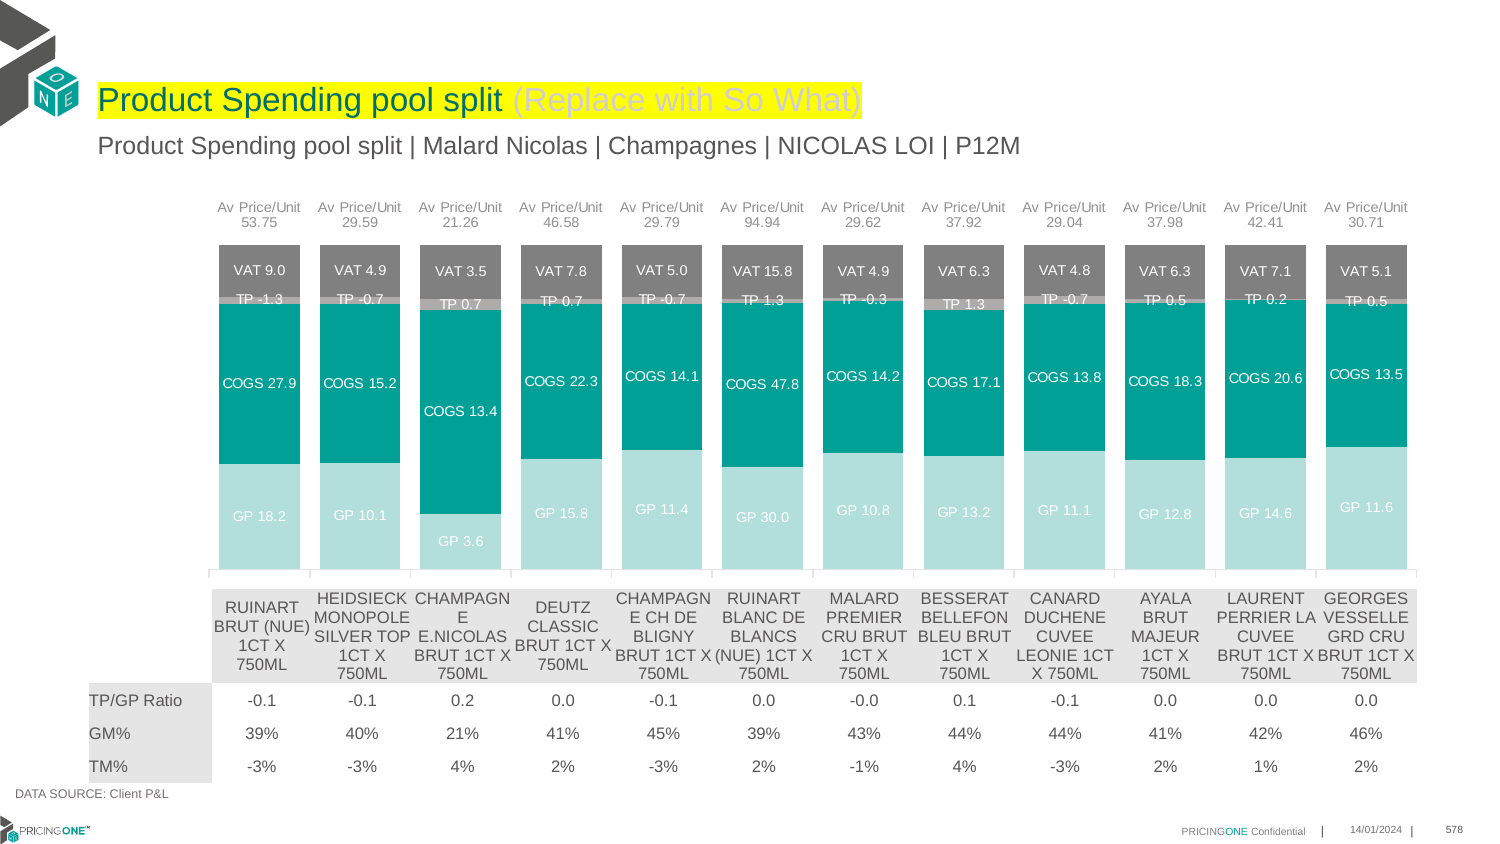

# Product Spending pool split (Replace with So What)
Product Spending pool split | Malard Nicolas | Champagnes | NICOLAS LOI | P12M

### Chart

| Category | GP | COGS | TP | VAT |
|---|---|---|---|---|
| Av Price/Unit 53.75 | 18.17873327674024 | 27.88075636672326 | -1.2667366440294288 | 8.95854555744199 |
| Av Price/Unit 29.59 | 10.126760737065911 | 15.236788802267895 | -0.703143208126626 | 4.932081266241434 |
| Av Price/Unit 21.26 | 3.617009983722192 | 13.383330493760173 | 0.7153404774823642 | 3.543136190992944 |
| Av Price/Unit 46.58 | 15.817014208389717 | 22.315984844384303 | 0.6841268380694672 | 7.763419034731616 |
| Av Price/Unit 29.79 | 11.426925867507887 | 14.079412933753945 | -0.6850980021030466 | 4.964248159831752 |
| Av Price/Unit 94.94 | 30.020923333333332 | 47.808209999999995 | 1.2903111111111087 | 15.823888888888893 |
| Av Price/Unit 29.62 | 10.79764201183432 | 14.176635384615388 | -0.2868650493096574 | 4.93747534516765 |
| Av Price/Unit 37.92 | 13.234483447098976 | 17.09123686006826 | 1.2783752559726942 | 6.320819112627986 |
| Av Price/Unit 29.04 | 11.076085796269727 | 13.825908034433287 | -0.69826355810617 | 4.840746054519369 |
| Av Price/Unit 37.98 | 12.795006358381503 | 18.34058439306358 | 0.5182307000642332 | 6.3307642903018575 |
| Av Price/Unit 42.41 | 14.588674373259053 | 20.56598356545961 | 0.1888889507892344 | 7.0687093779015715 |
| Av Price/Unit 30.71 | 11.619650678733032 | 13.506969683257921 | 0.4634398944193059 | 5.118024132730014 |
|  | RUINART BRUT (NUE) 1CT X 750ML | HEIDSIECK MONOPOLE SILVER TOP 1CT X 750ML | CHAMPAGNE E.NICOLAS BRUT 1CT X 750ML | DEUTZ CLASSIC BRUT 1CT X 750ML | CHAMPAGNE CH DE BLIGNY BRUT 1CT X 750ML | RUINART BLANC DE BLANCS (NUE) 1CT X 750ML | MALARD PREMIER CRU BRUT 1CT X 750ML | BESSERAT BELLEFON BLEU BRUT 1CT X 750ML | CANARD DUCHENE CUVEE LEONIE 1CT X 750ML | AYALA BRUT MAJEUR 1CT X 750ML | LAURENT PERRIER LA CUVEE BRUT 1CT X 750ML | GEORGES VESSELLE GRD CRU BRUT 1CT X 750ML |
| --- | --- | --- | --- | --- | --- | --- | --- | --- | --- | --- | --- | --- |
| TP/GP Ratio | -0.1 | -0.1 | 0.2 | 0.0 | -0.1 | 0.0 | -0.0 | 0.1 | -0.1 | 0.0 | 0.0 | 0.0 |
| GM% | 39% | 40% | 21% | 41% | 45% | 39% | 43% | 44% | 44% | 41% | 42% | 46% |
| TM% | -3% | -3% | 4% | 2% | -3% | 2% | -1% | 4% | -3% | 2% | 1% | 2% |
DATA SOURCE: Client P&L

14/01/2024
578